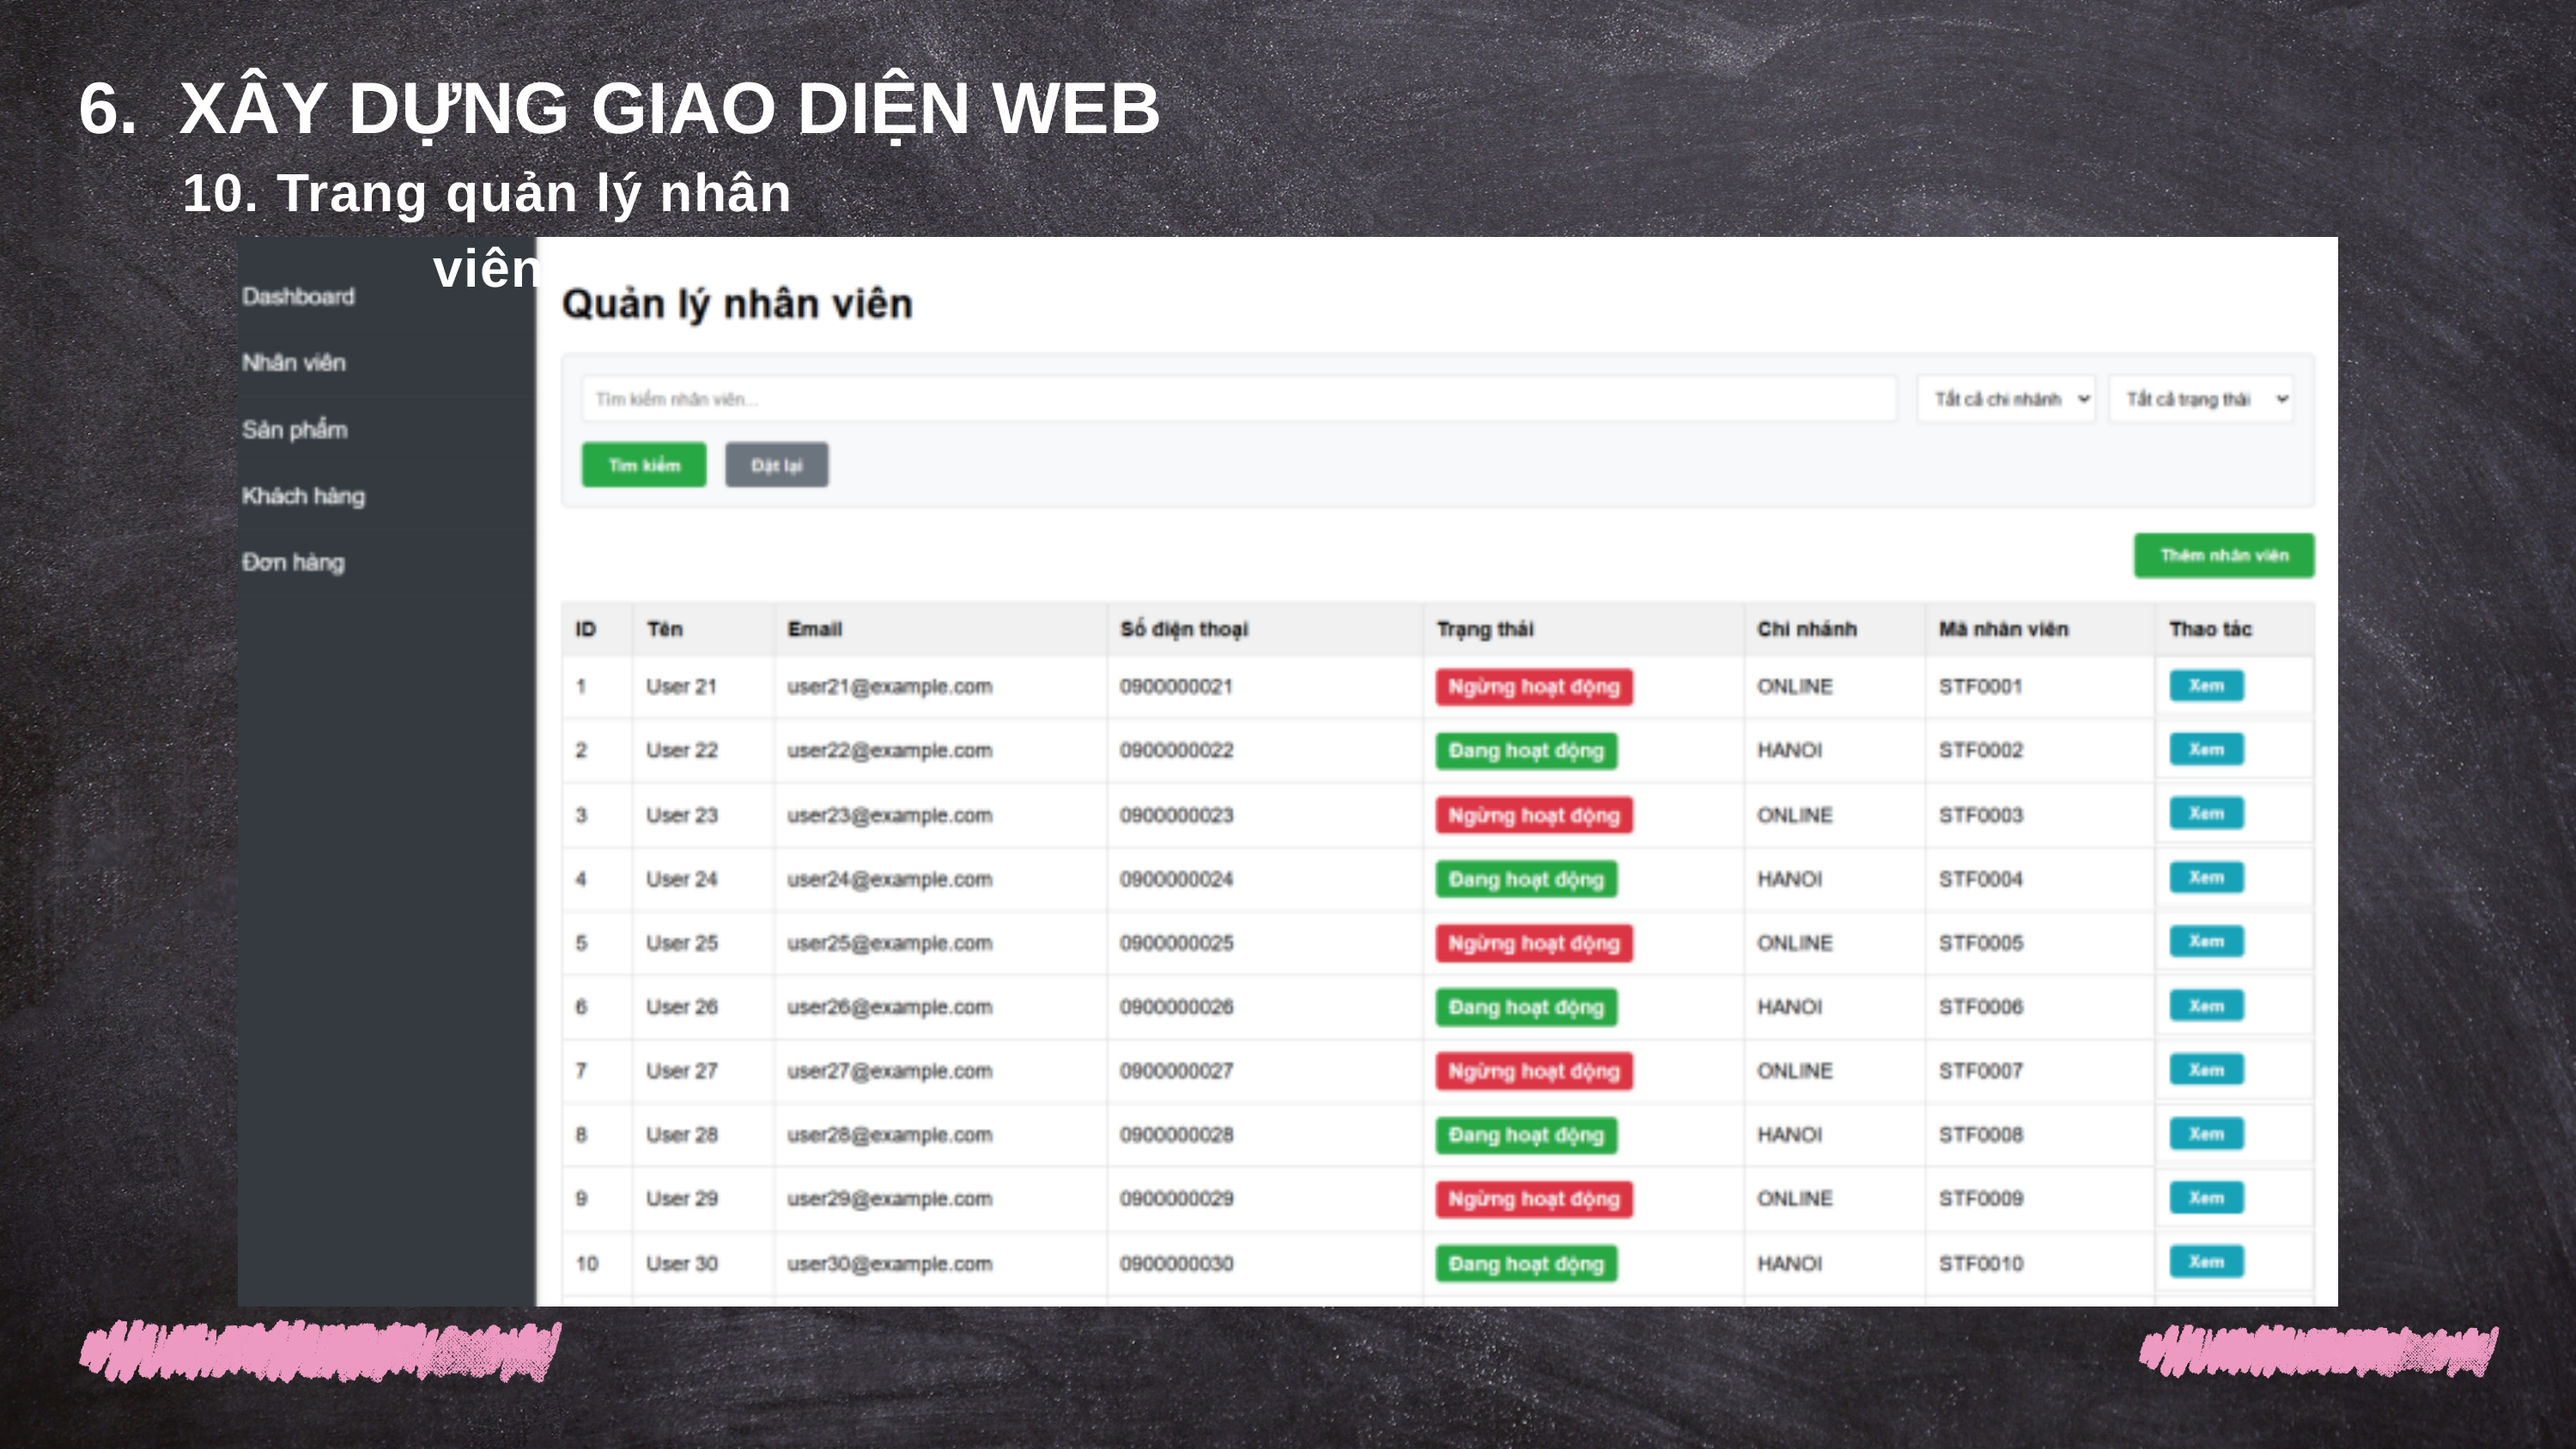

6.  XÂY DỰNG GIAO DIỆN WEB

10. Trang quản lý nhân viên